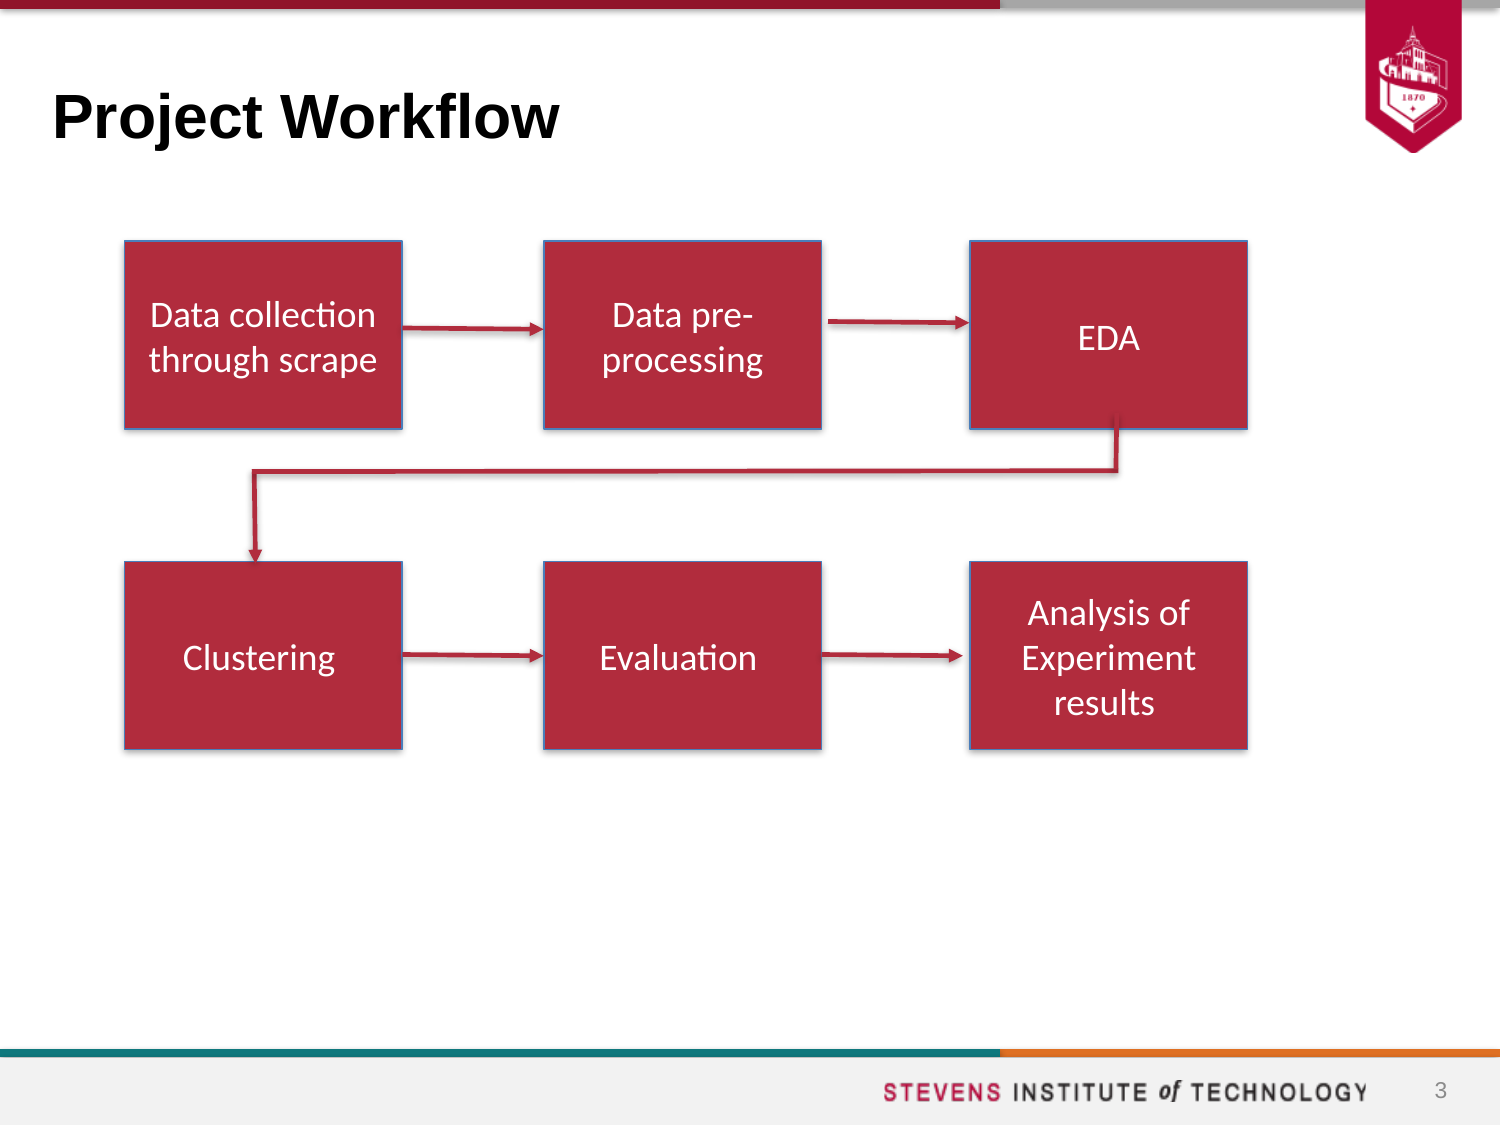

# Project Workflow
Data collection through scrape
Data pre-processing
EDA
Clustering
Evaluation
Analysis of Experiment results
3